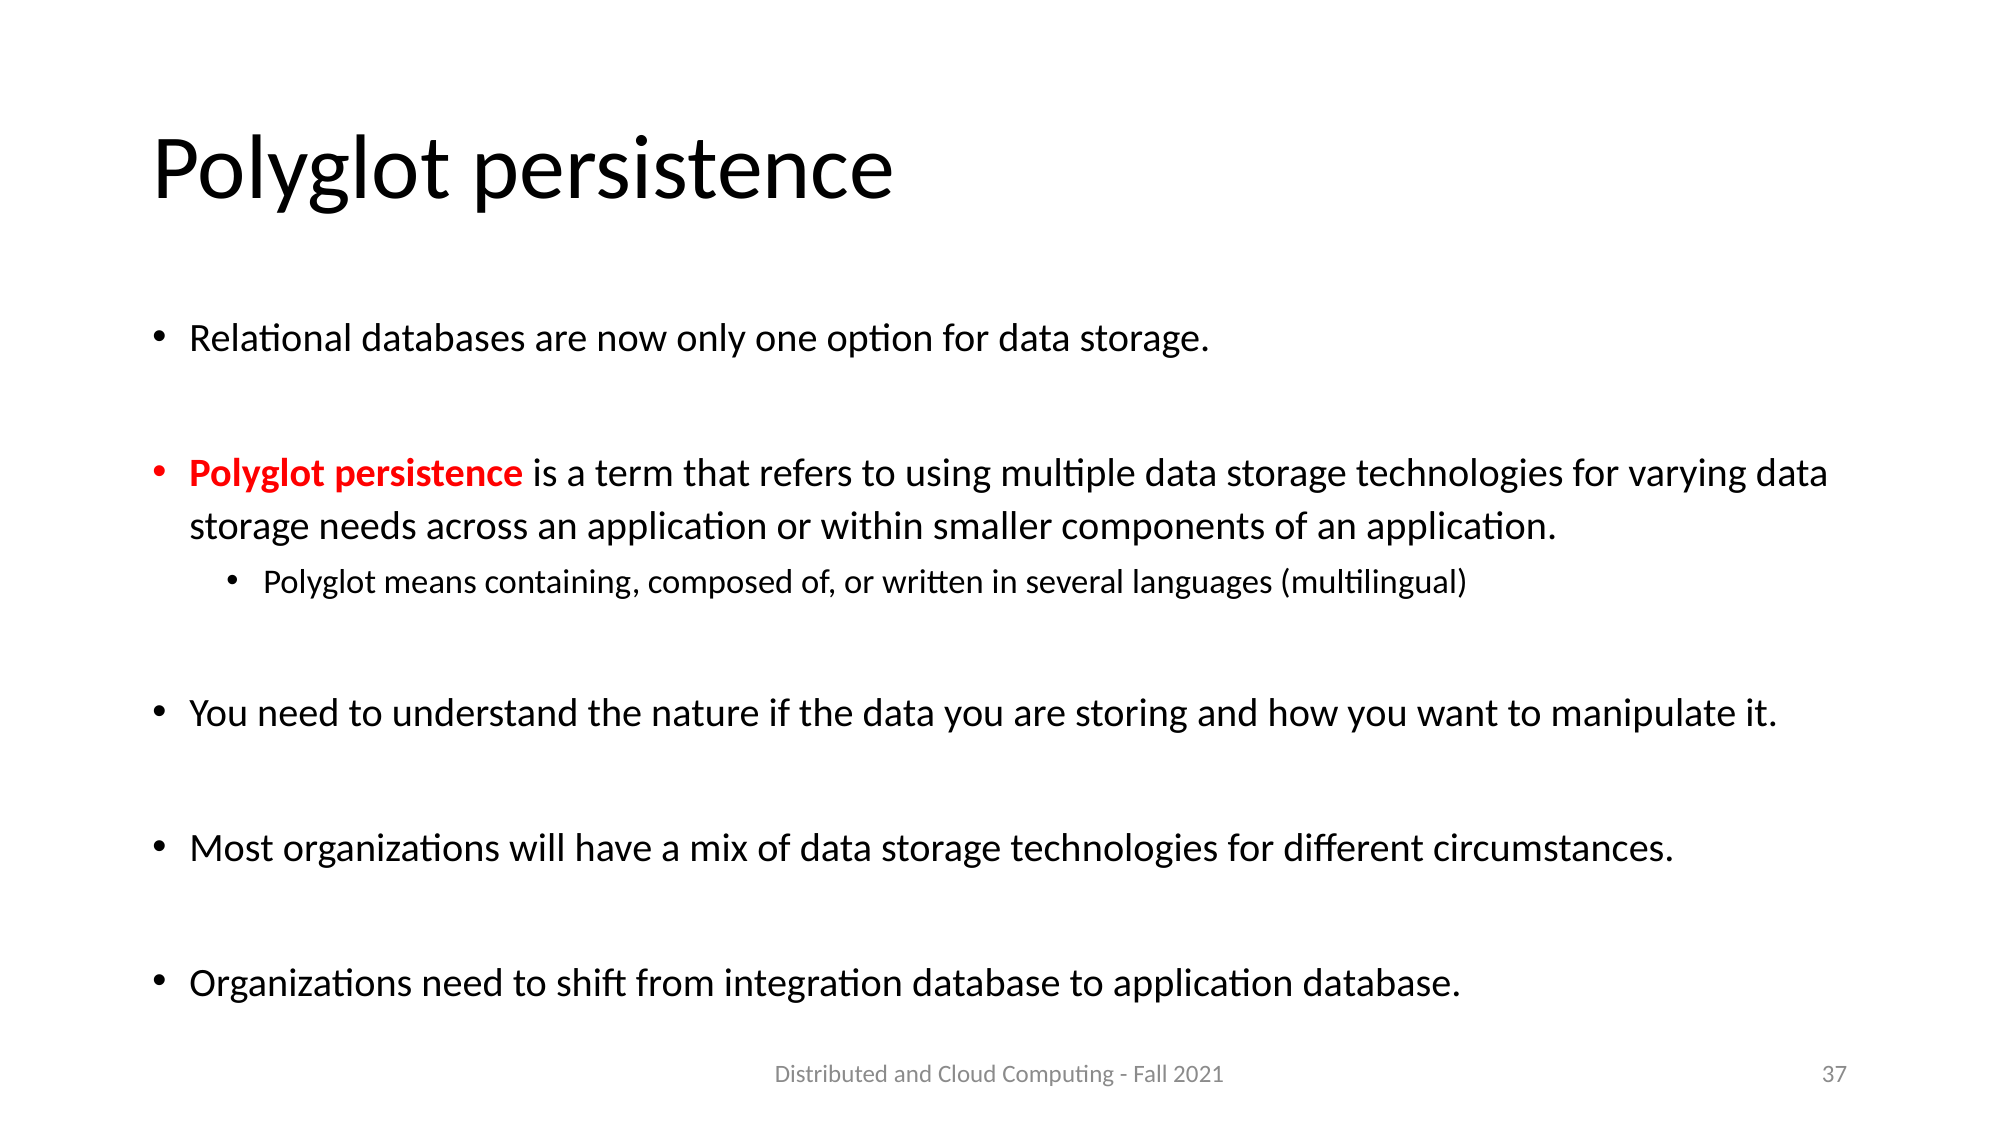

# Polyglot persistence
Relational databases are now only one option for data storage.

Polyglot persistence is a term that refers to using multiple data storage technologies for varying data storage needs across an application or within smaller components of an application.
Polyglot means containing, composed of, or written in several languages (multilingual)

You need to understand the nature if the data you are storing and how you want to manipulate it.

Most organizations will have a mix of data storage technologies for different circumstances.

Organizations need to shift from integration database to application database.
Distributed and Cloud Computing - Fall 2021
37